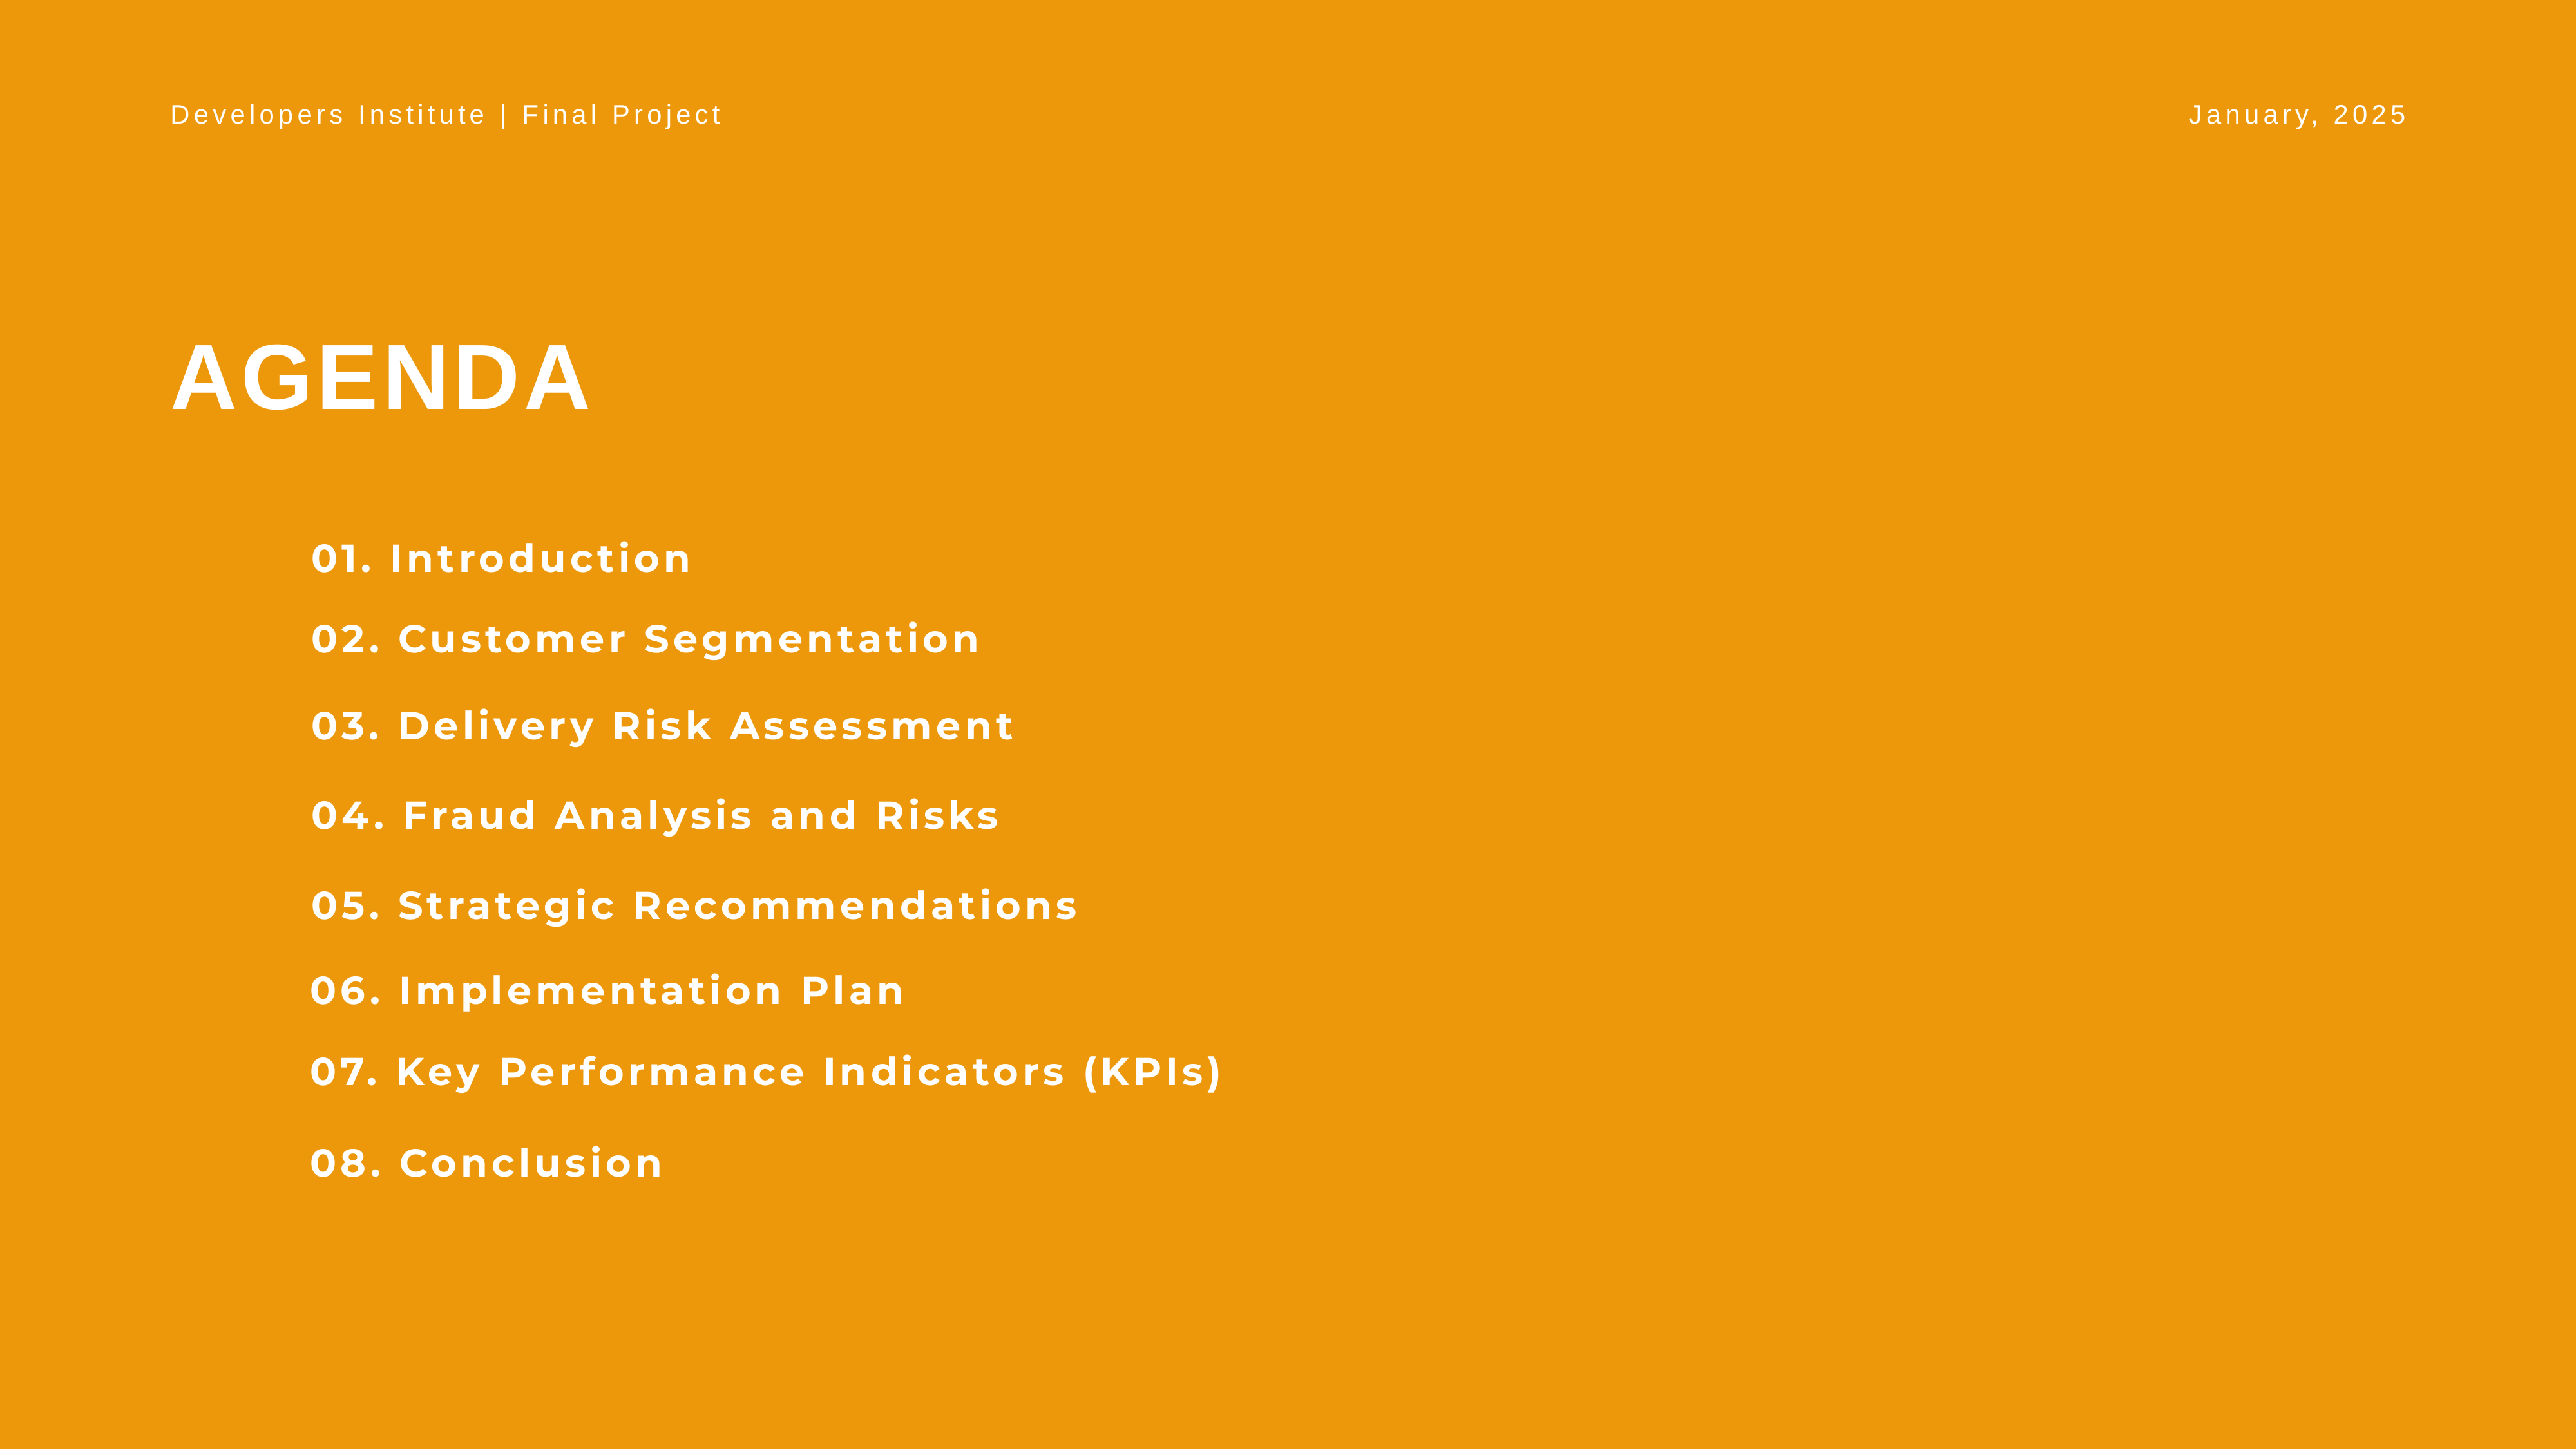

Developers Institute | Final Project
January, 2025
AGENDA
01. Introduction
02. Customer Segmentation
03. Delivery Risk Assessment
04. Fraud Analysis and Risks
05. Strategic Recommendations
06. Implementation Plan
07. Key Performance Indicators (KPIs)
08. Conclusion